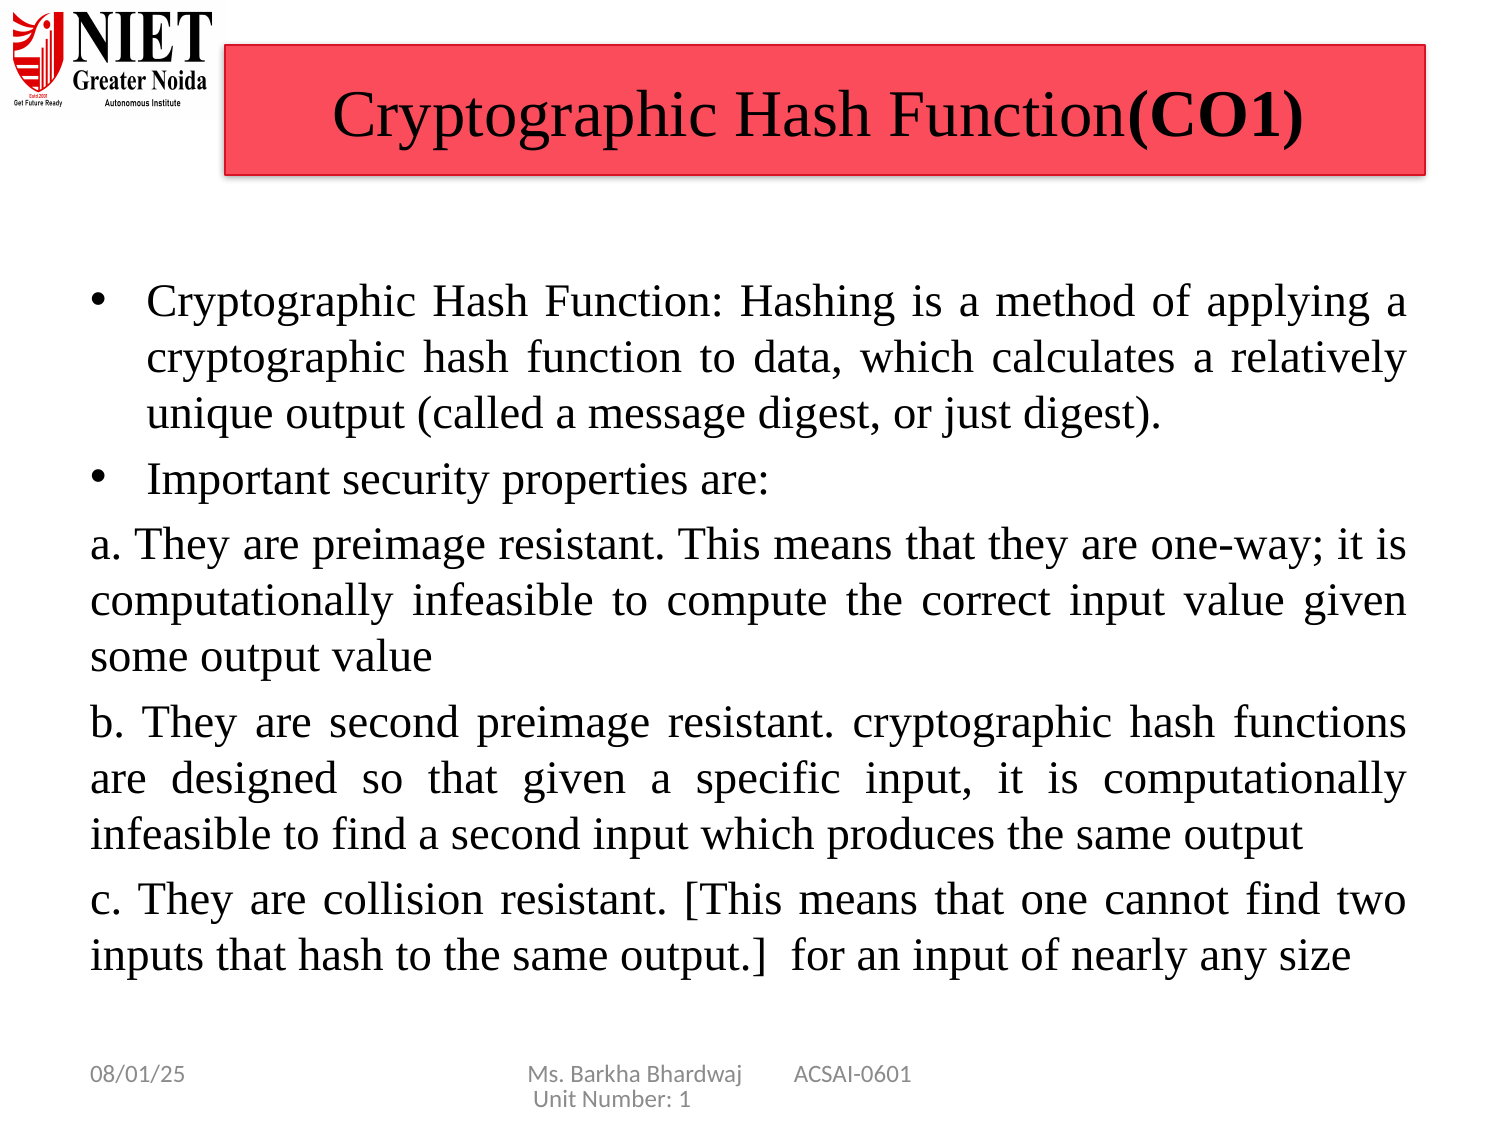

# Cryptographic Hash Function(CO1)
Cryptographic Hash Function: Hashing is a method of applying a cryptographic hash function to data, which calculates a relatively unique output (called a message digest, or just digest).
Important security properties are:
a. They are preimage resistant. This means that they are one-way; it is computationally infeasible to compute the correct input value given some output value
b. They are second preimage resistant. cryptographic hash functions are designed so that given a specific input, it is computationally infeasible to find a second input which produces the same output
c. They are collision resistant. [This means that one cannot find two inputs that hash to the same output.]  for an input of nearly any size
08/01/25
Ms. Barkha Bhardwaj         ACSAI-0601           Unit Number: 1